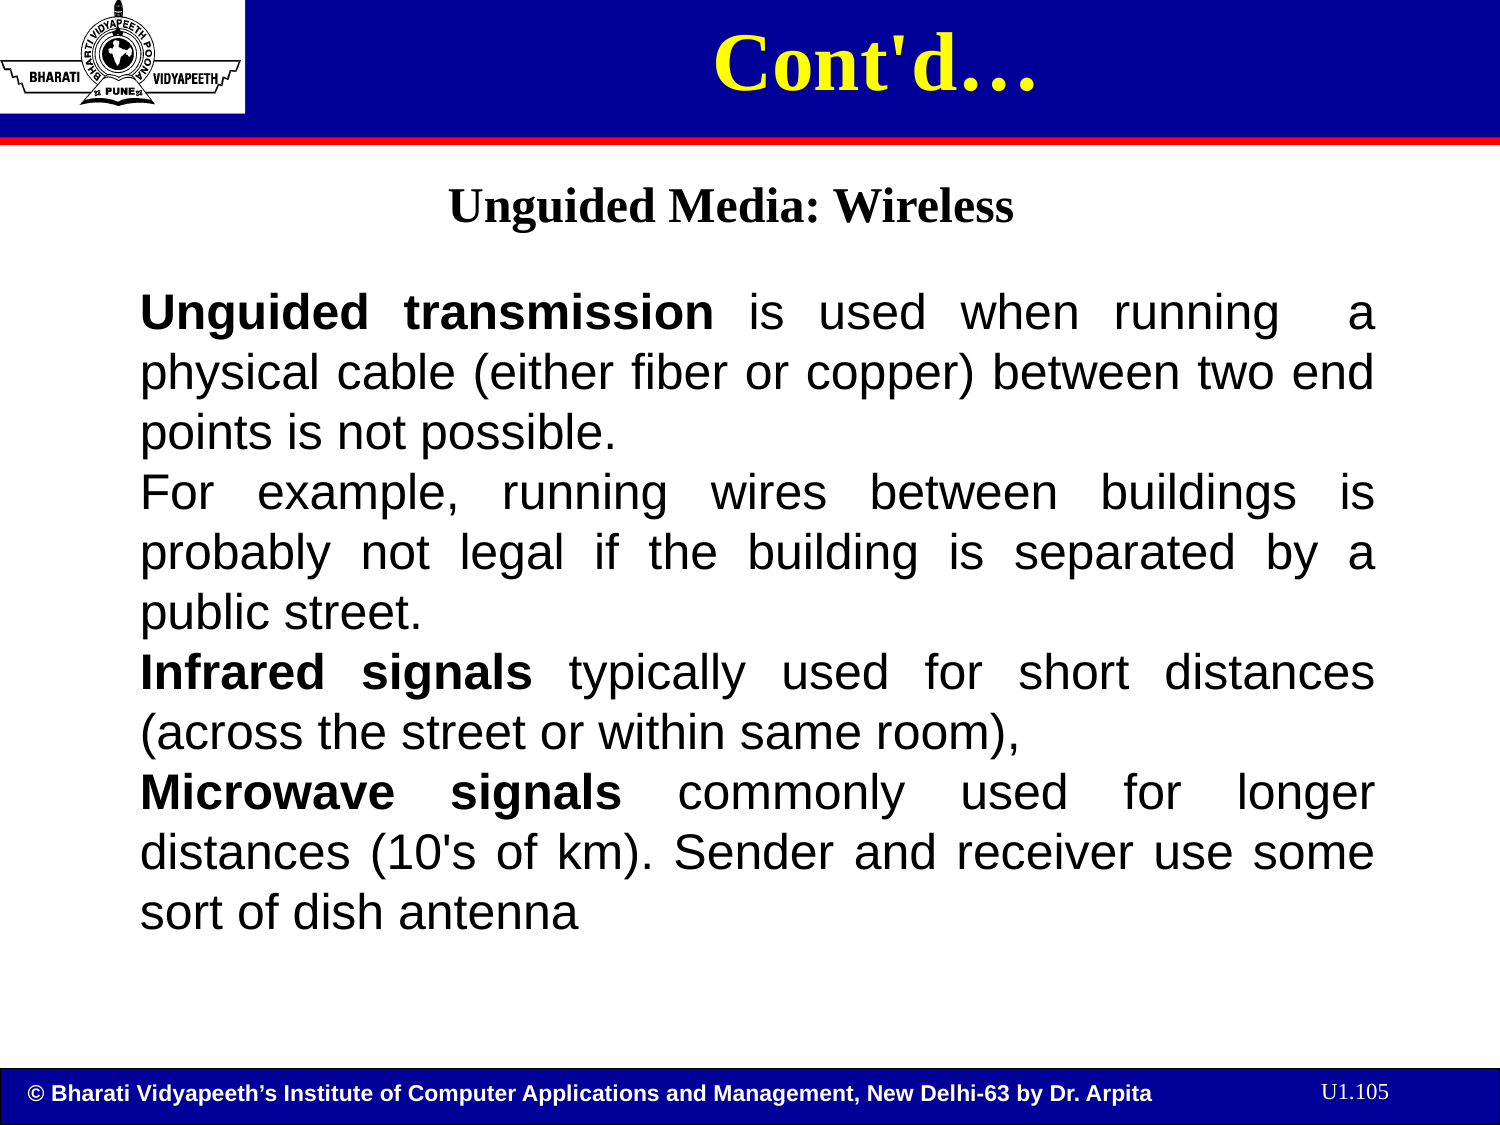

Cont'd…
Unguided Media: Wireless
Unguided transmission is used when running  a physical cable (either fiber or copper) between two end points is not possible.
For example, running wires between buildings is probably not legal if the building is separated by a public street.
Infrared signals typically used for short distances (across the street or within same room),
Microwave signals commonly used for longer distances (10's of km). Sender and receiver use some sort of dish antenna